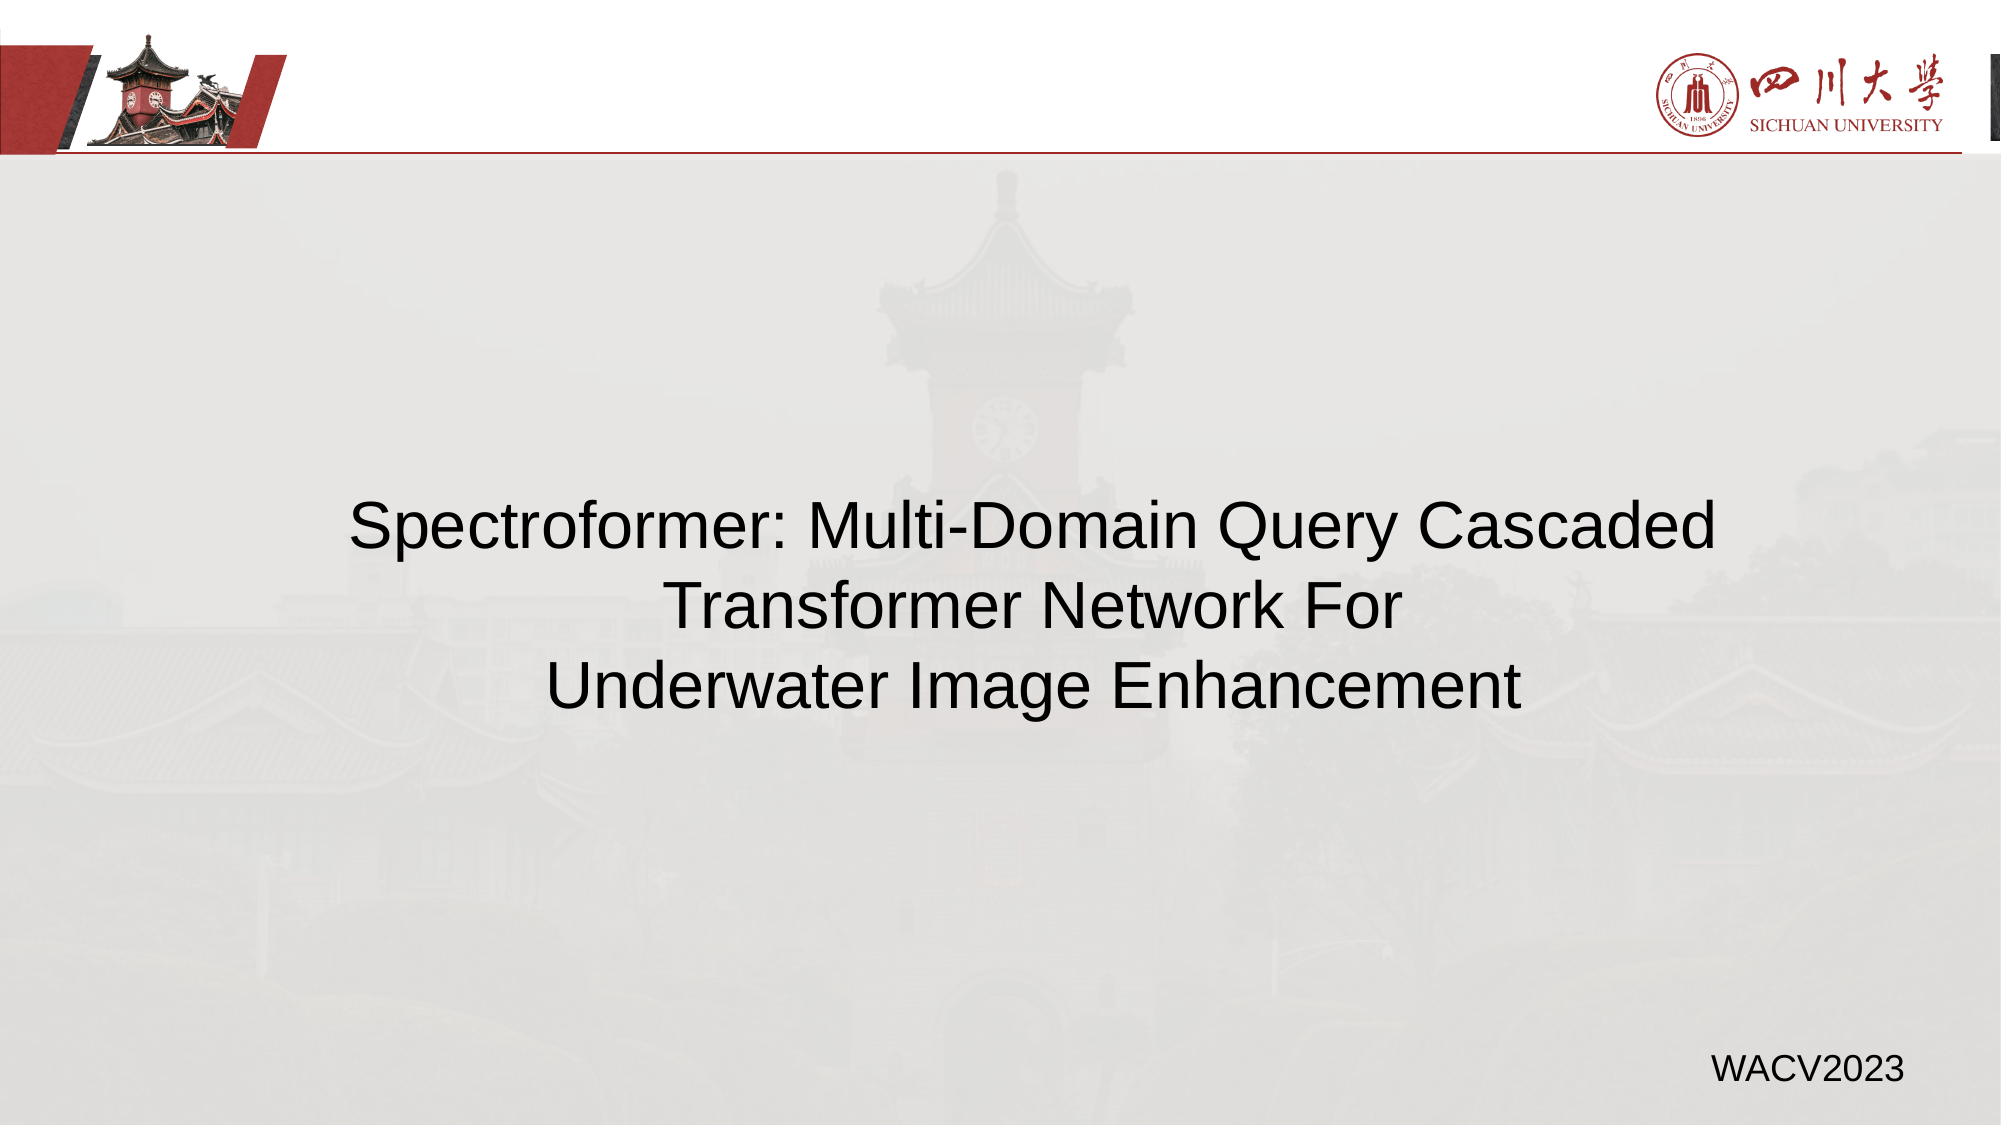

Spectroformer: Multi-Domain Query Cascaded Transformer Network For
Underwater Image Enhancement
WACV2023